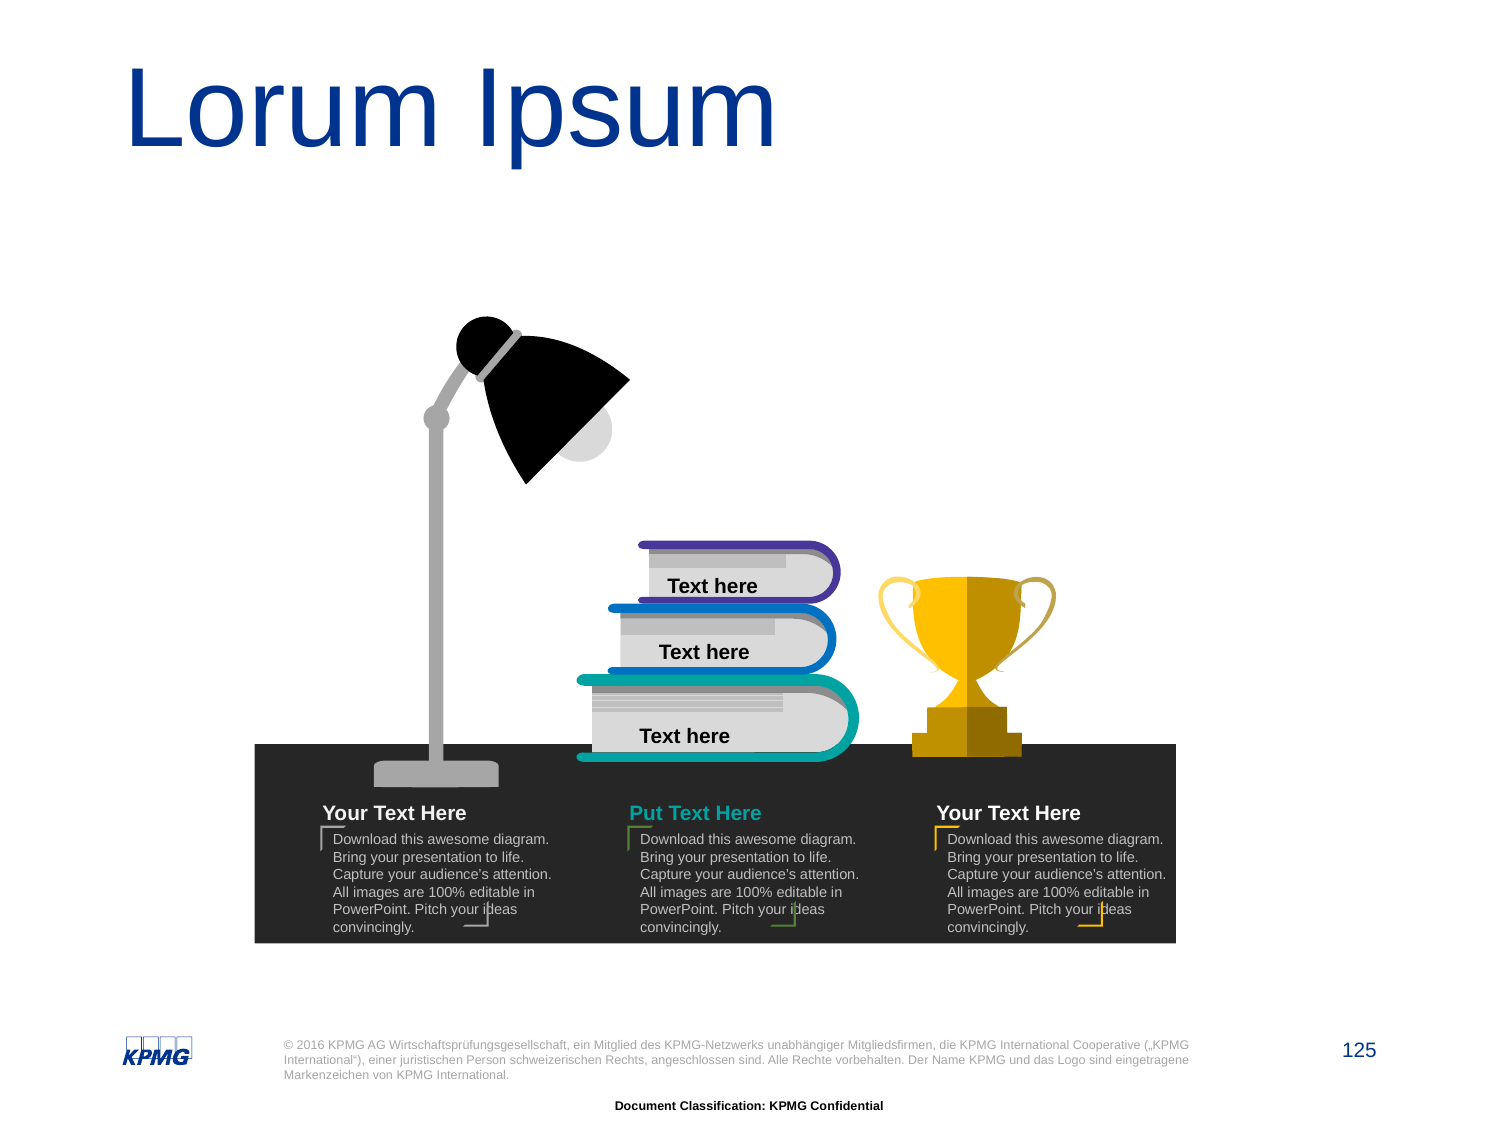

# Lorum Ipsum

Text here

Text here
Text here

Your Text Here
Download this awesome diagram. Bring your presentation to life. Capture your audience’s attention. All images are 100% editable in PowerPoint. Pitch your ideas convincingly.

Put Text Here
Download this awesome diagram. Bring your presentation to life. Capture your audience’s attention. All images are 100% editable in PowerPoint. Pitch your ideas convincingly.

Your Text Here
Download this awesome diagram. Bring your presentation to life. Capture your audience’s attention. All images are 100% editable in PowerPoint. Pitch your ideas convincingly.